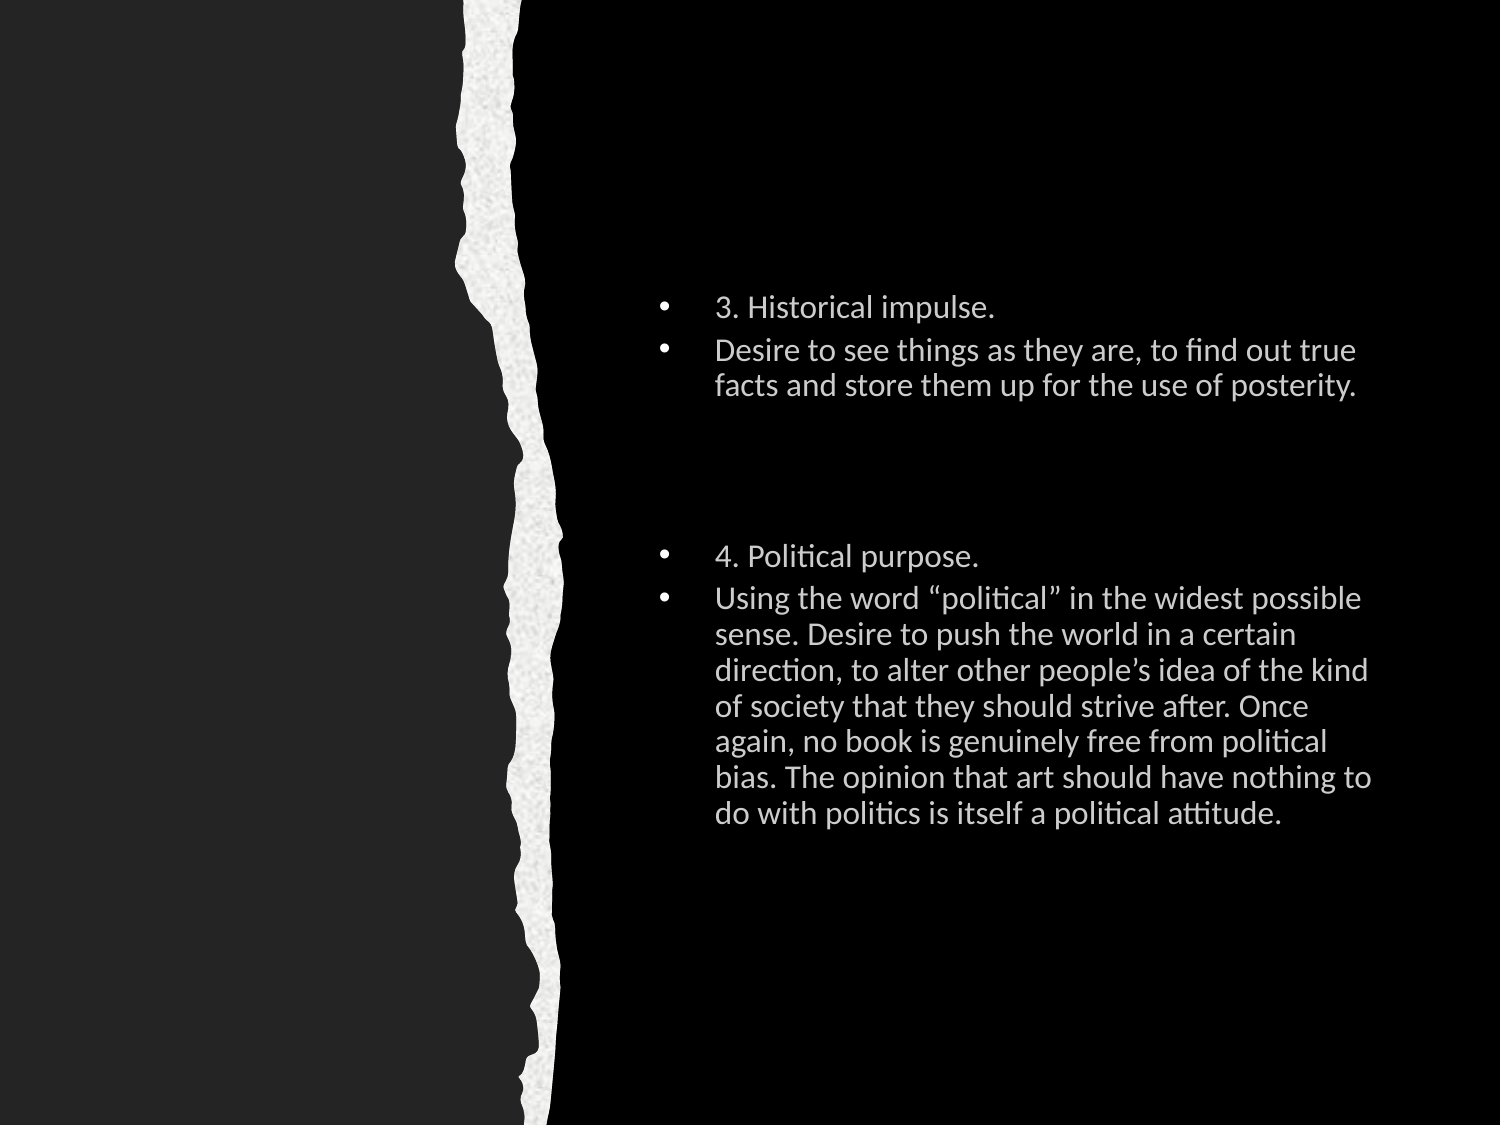

3. Historical impulse.
Desire to see things as they are, to find out true facts and store them up for the use of posterity.

4. Political purpose.
Using the word “political” in the widest possible sense. Desire to push the world in a certain direction, to alter other people’s idea of the kind of society that they should strive after. Once again, no book is genuinely free from political bias. The opinion that art should have nothing to do with politics is itself a political attitude.